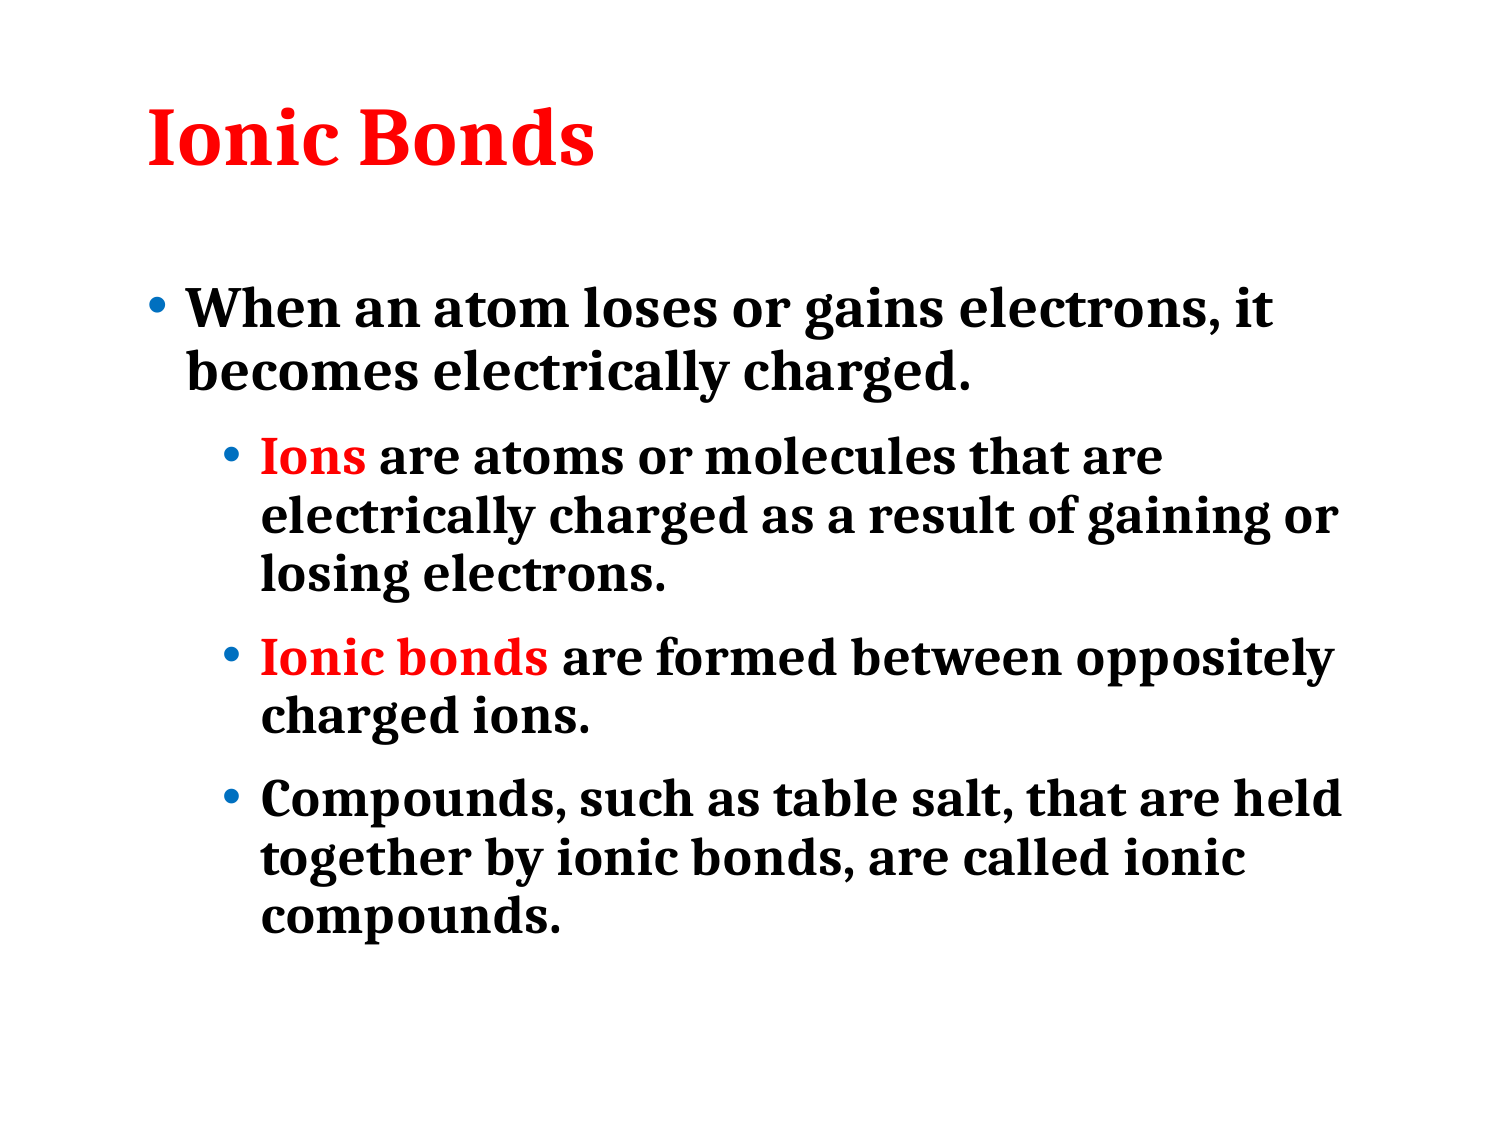

# Ionic Bonds
When an atom loses or gains electrons, it becomes electrically charged.
Ions are atoms or molecules that are electrically charged as a result of gaining or losing electrons.
Ionic bonds are formed between oppositely charged ions.
Compounds, such as table salt, that are held together by ionic bonds, are called ionic compounds.